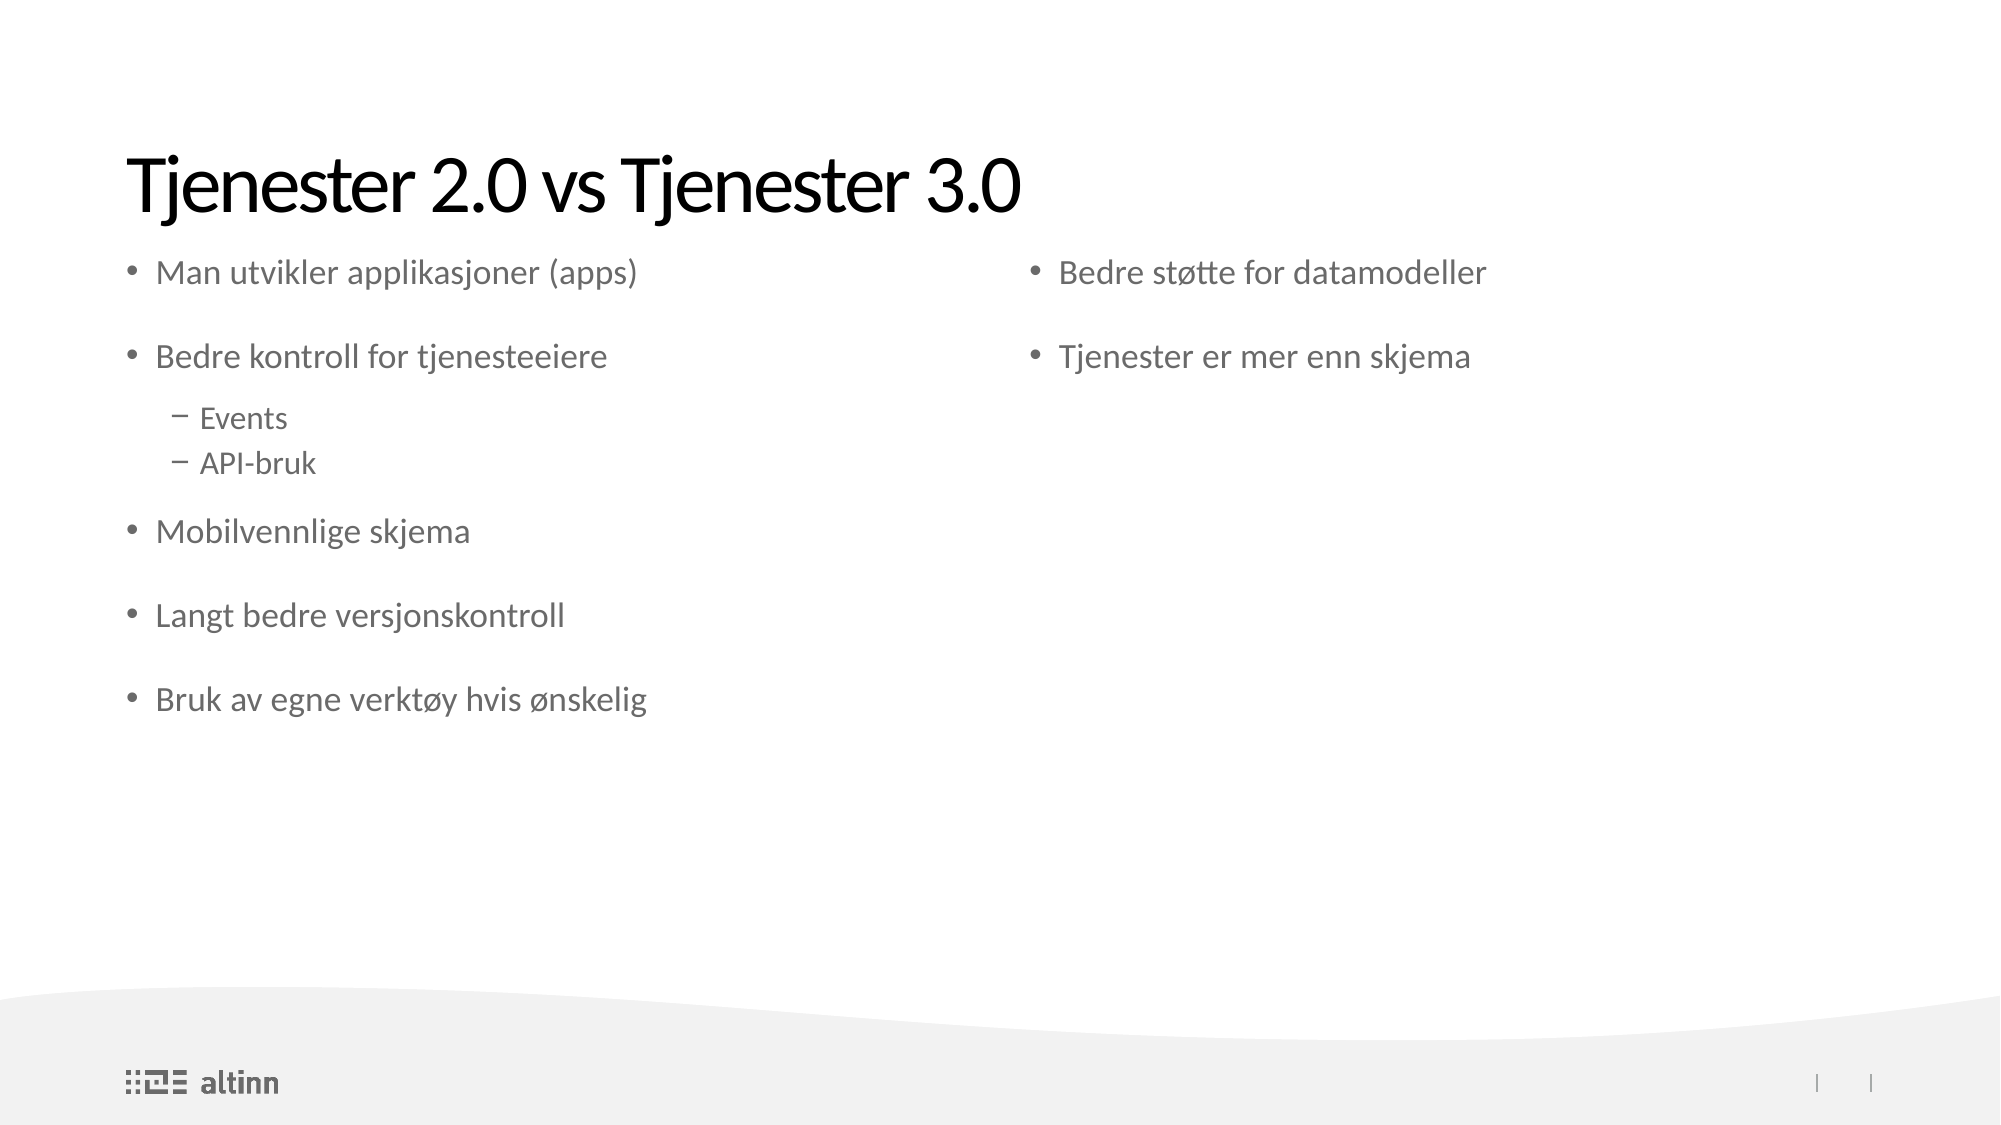

# Tjenester 2.0 vs Tjenester 3.0
Man utvikler applikasjoner (apps)
Bedre kontroll for tjenesteeiere
Events
API-bruk
Mobilvennlige skjema
Langt bedre versjonskontroll
Bruk av egne verktøy hvis ønskelig

Bedre støtte for datamodeller
Tjenester er mer enn skjema